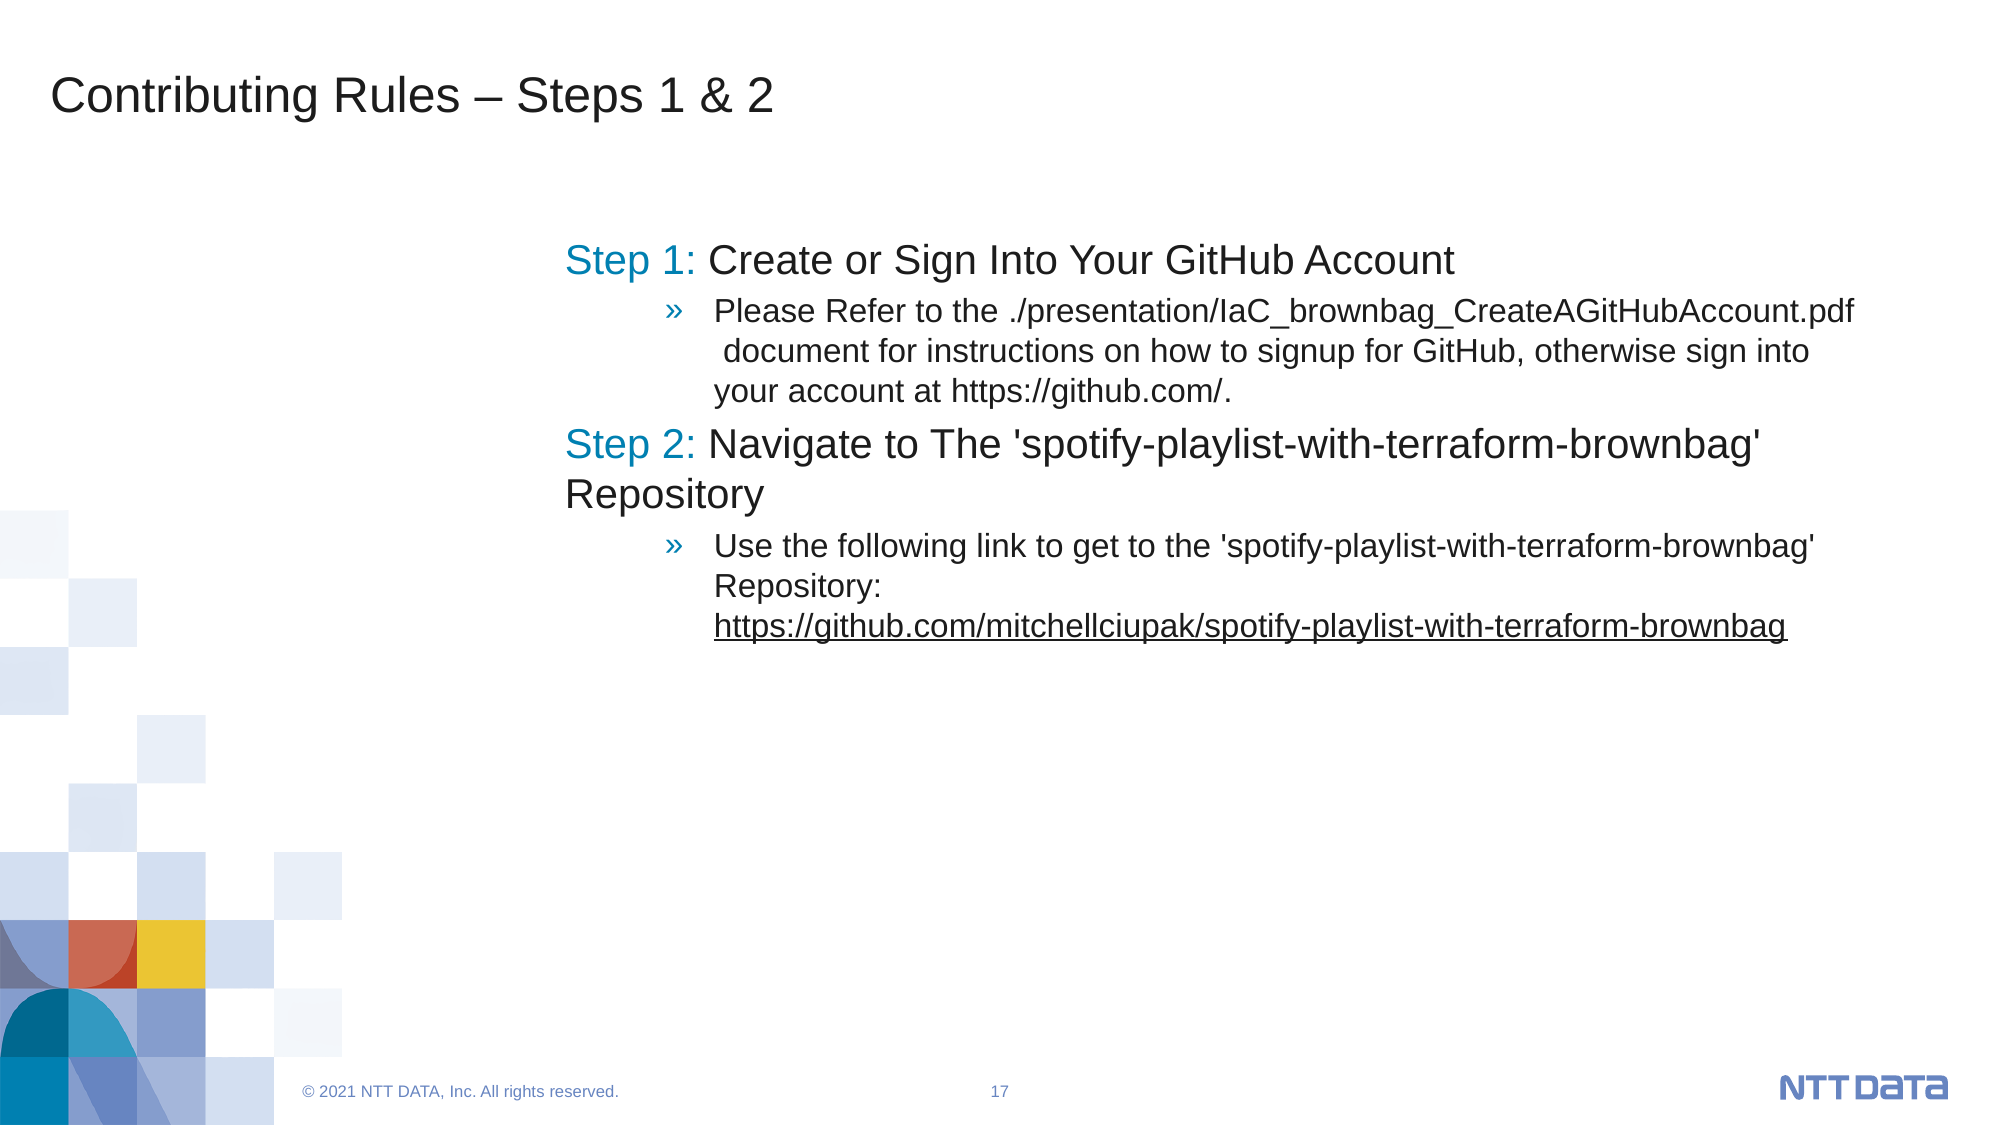

# Contributing Rules – Steps 1 & 2
Step 1: Create or Sign Into Your GitHub Account
Please Refer to the ./presentation/IaC_brownbag_CreateAGitHubAccount.pdf document for instructions on how to signup for GitHub, otherwise sign into your account at https://github.com/.
Step 2: Navigate to The 'spotify-playlist-with-terraform-brownbag' Repository
Use the following link to get to the 'spotify-playlist-with-terraform-brownbag' Repository: https://github.com/mitchellciupak/spotify-playlist-with-terraform-brownbag
© 2021 NTT DATA, Inc. All rights reserved.
17